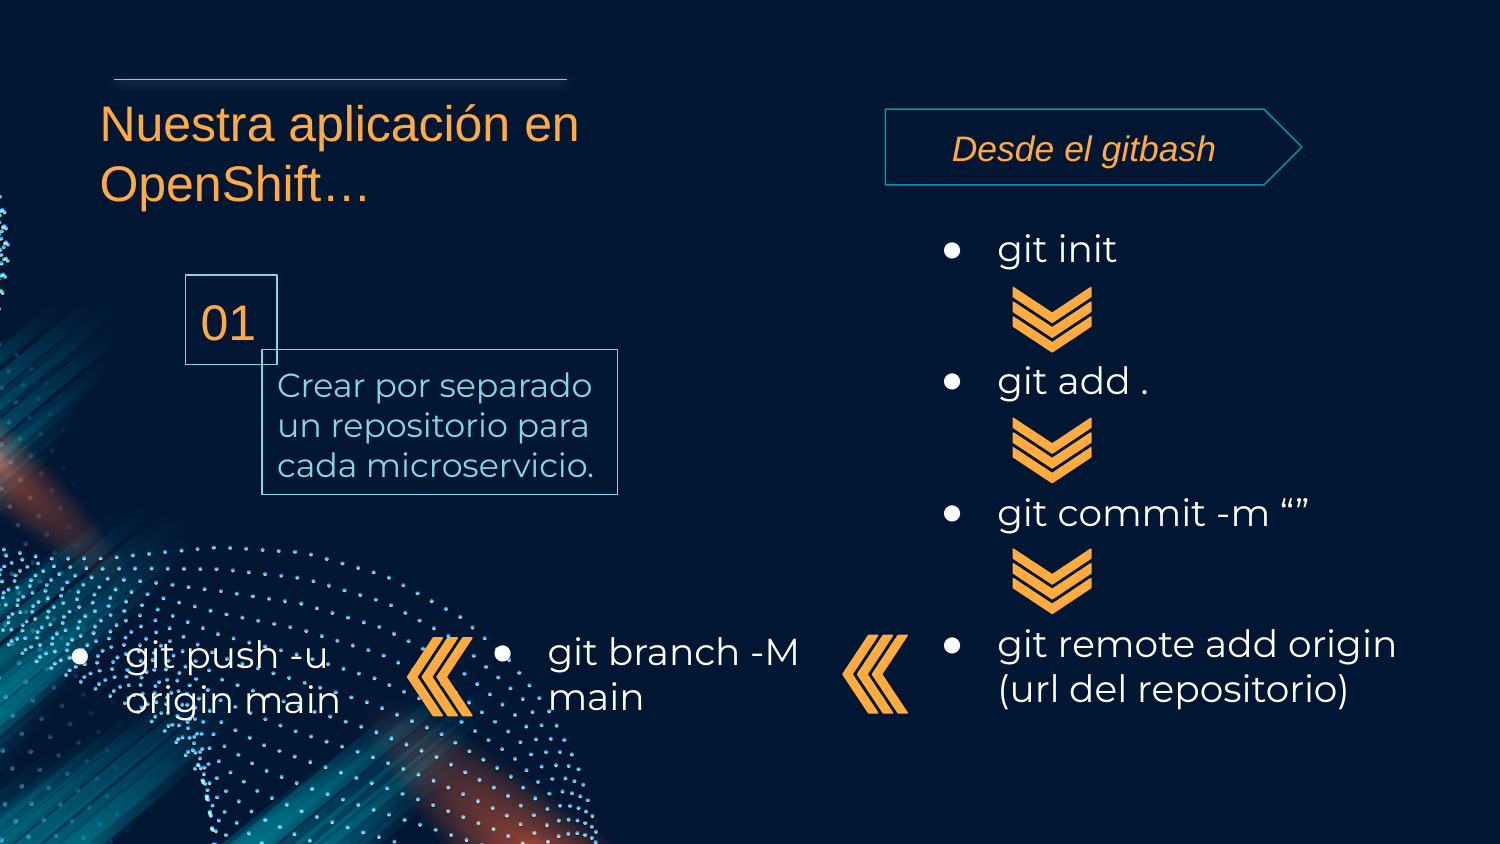

# Nuestra aplicación en OpenShift…
Desde el gitbash
git init

git add .

git commit -m “”

git remote add origin (url del repositorio)
01

Crear por separado un repositorio para cada microservicio.

git branch -M main
git push -u origin main